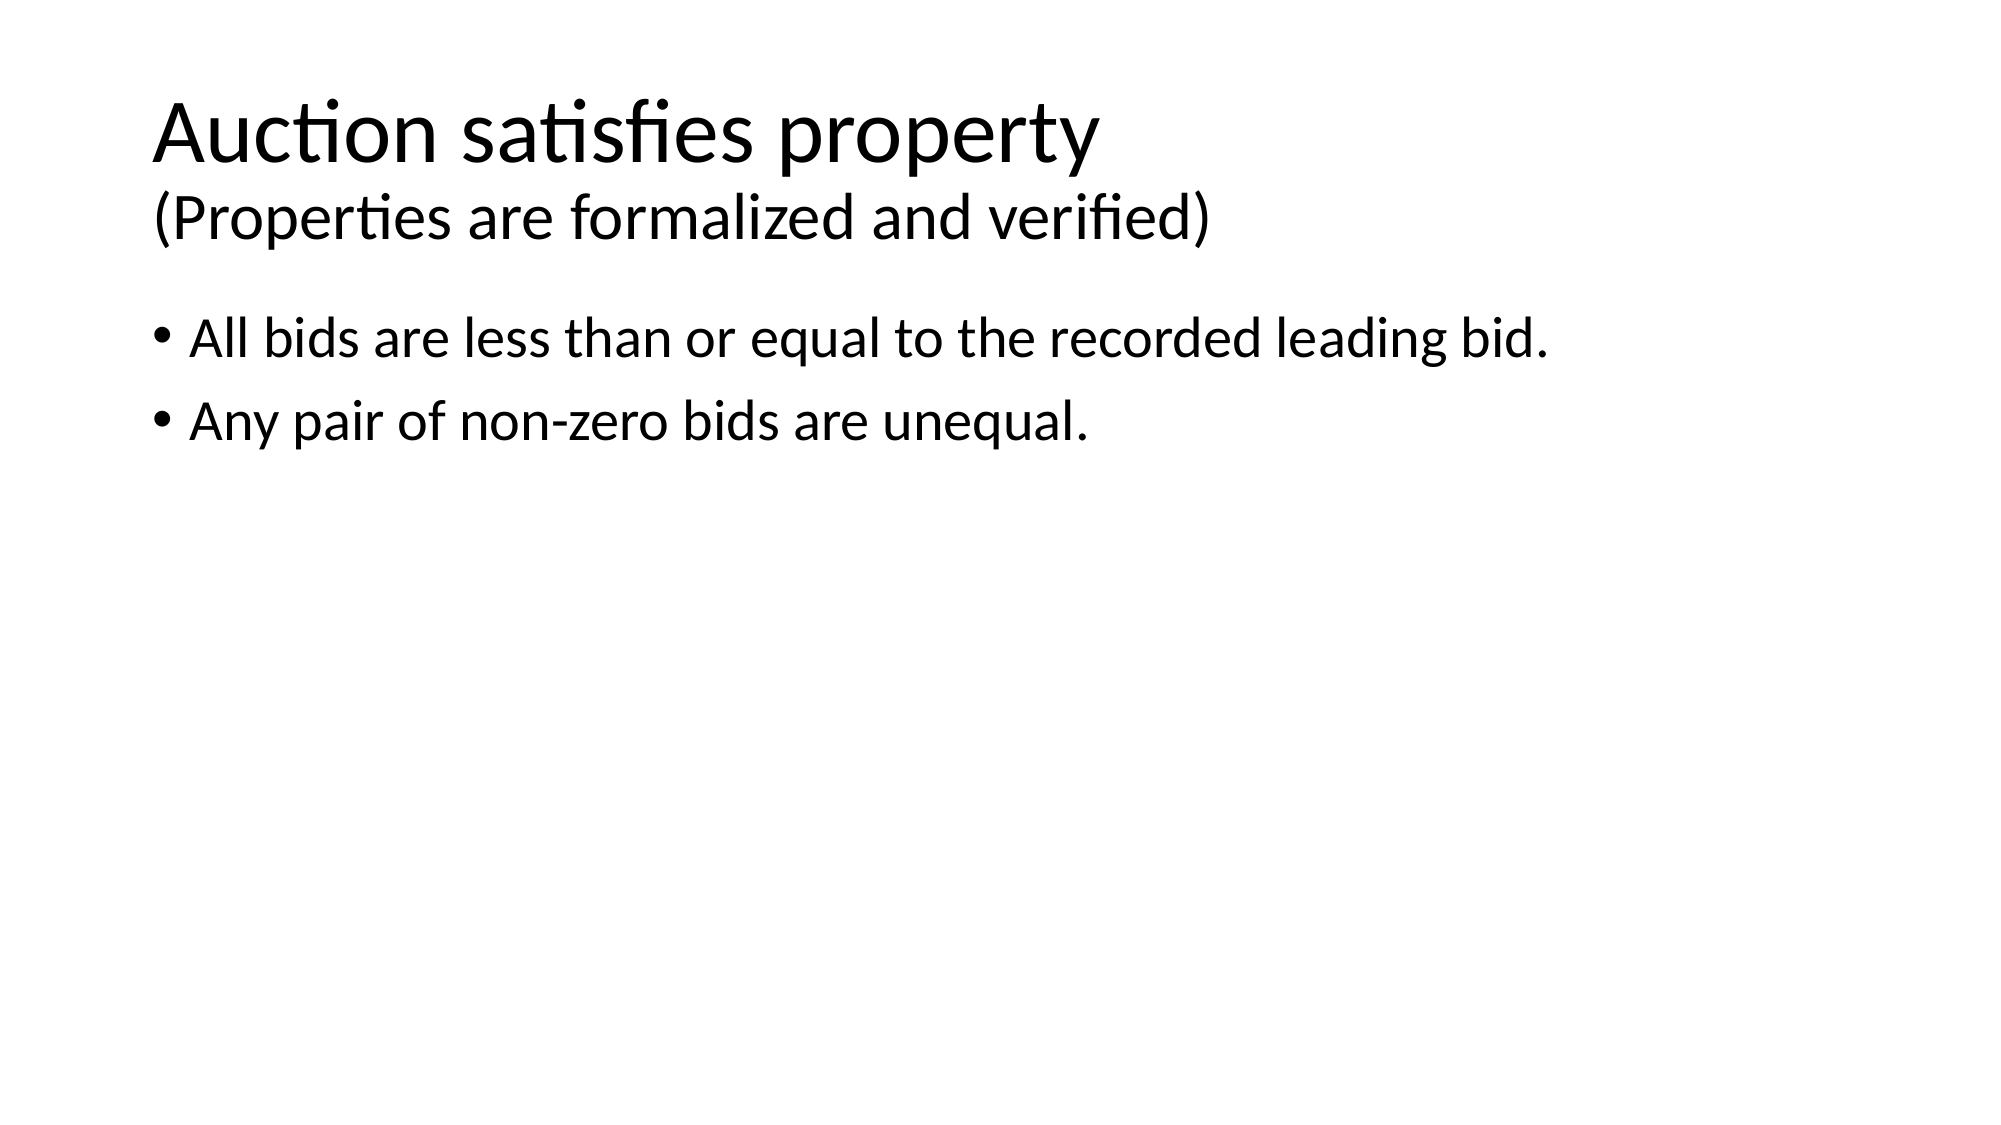

# Auction satisfies property (Properties are formalized and verified)
All bids are less than or equal to the recorded leading bid.
Any pair of non-zero bids are unequal.